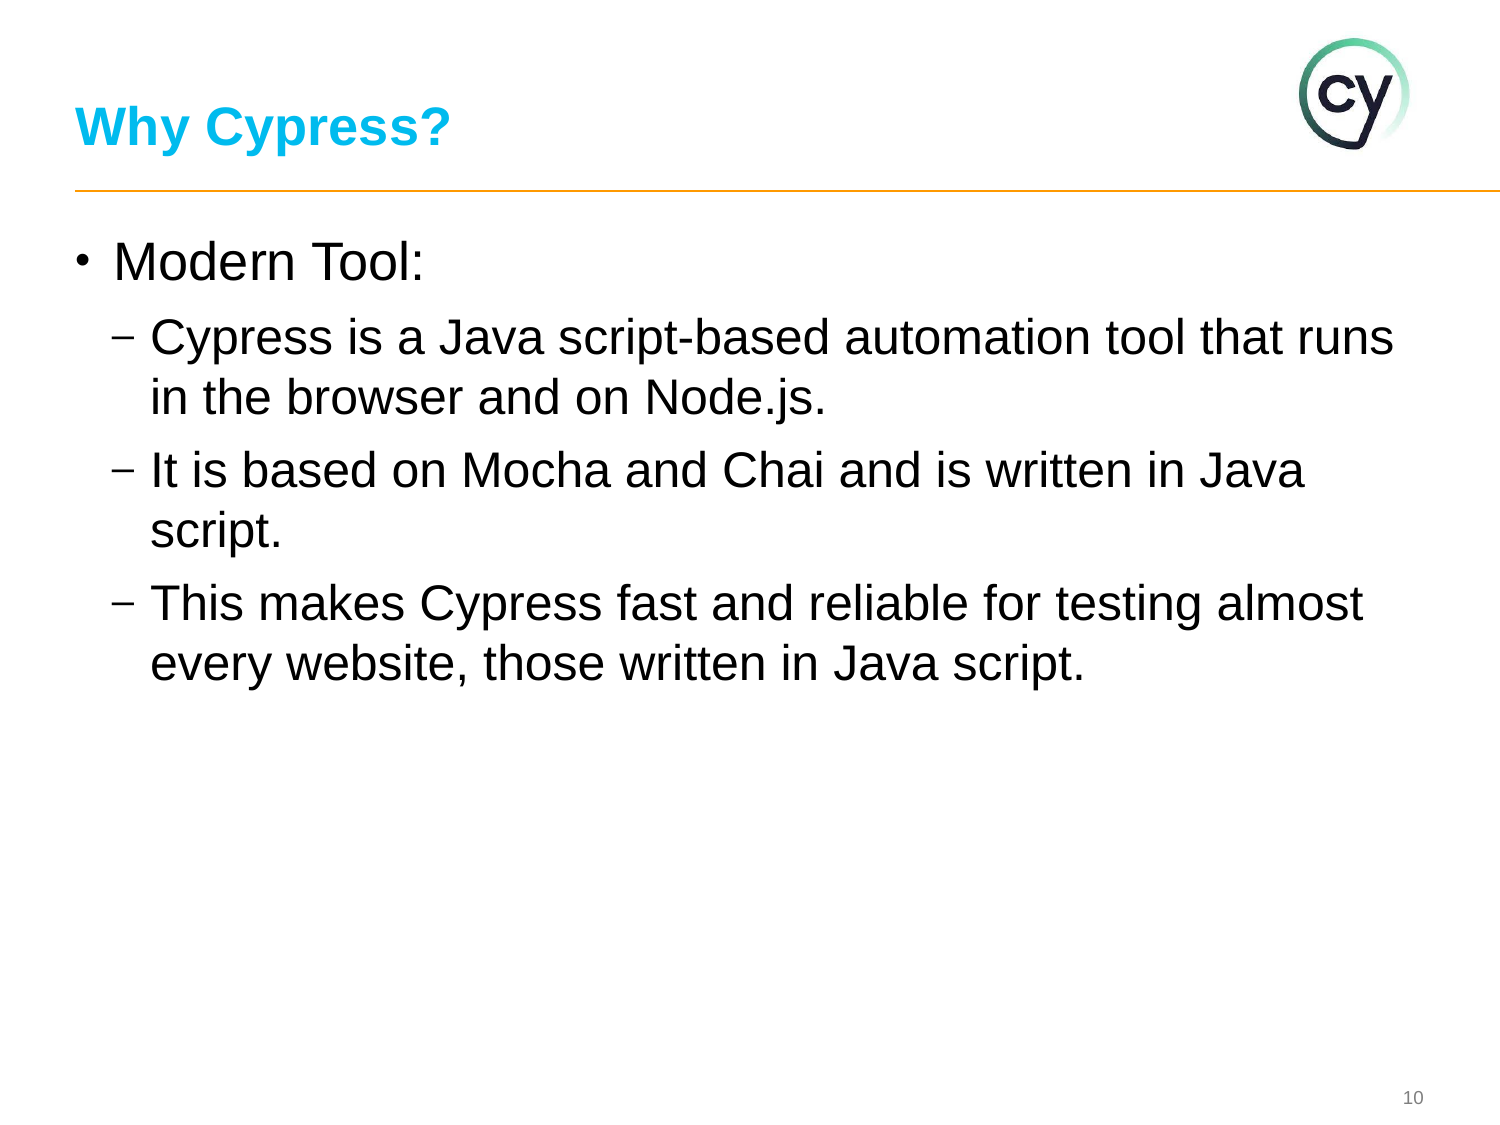

# Why Cypress?
Modern Tool:
Cypress is a Java script-based automation tool that runs in the browser and on Node.js.
It is based on Mocha and Chai and is written in Java script.
This makes Cypress fast and reliable for testing almost every website, those written in Java script.